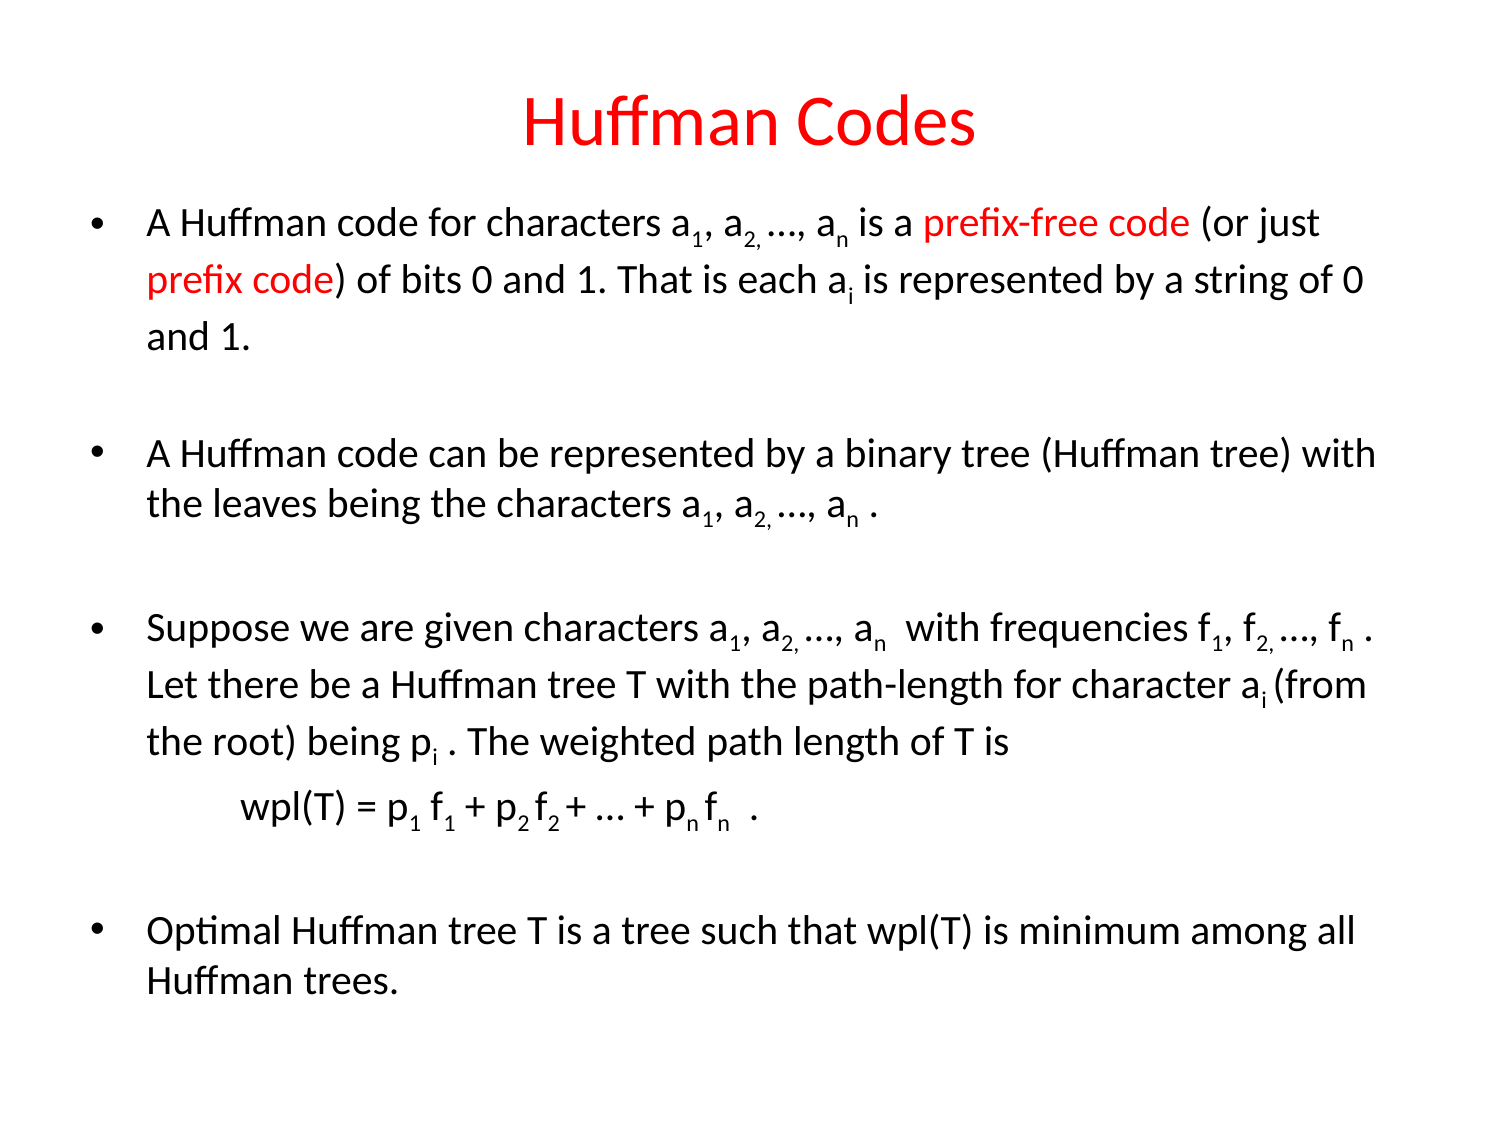

# Huffman Codes
A Huffman code for characters a1, a2, …, an is a prefix-free code (or just prefix code) of bits 0 and 1. That is each ai is represented by a string of 0 and 1.

A Huffman code can be represented by a binary tree (Huffman tree) with the leaves being the characters a1, a2, …, an .

Suppose we are given characters a1, a2, …, an  with frequencies f1, f2, …, fn . Let there be a Huffman tree T with the path-length for character ai (from the root) being pi . The weighted path length of T is
wpl(T) = p1 f1 + p2 f2 + … + pn fn  .

Optimal Huffman tree T is a tree such that wpl(T) is minimum among all Huffman trees.